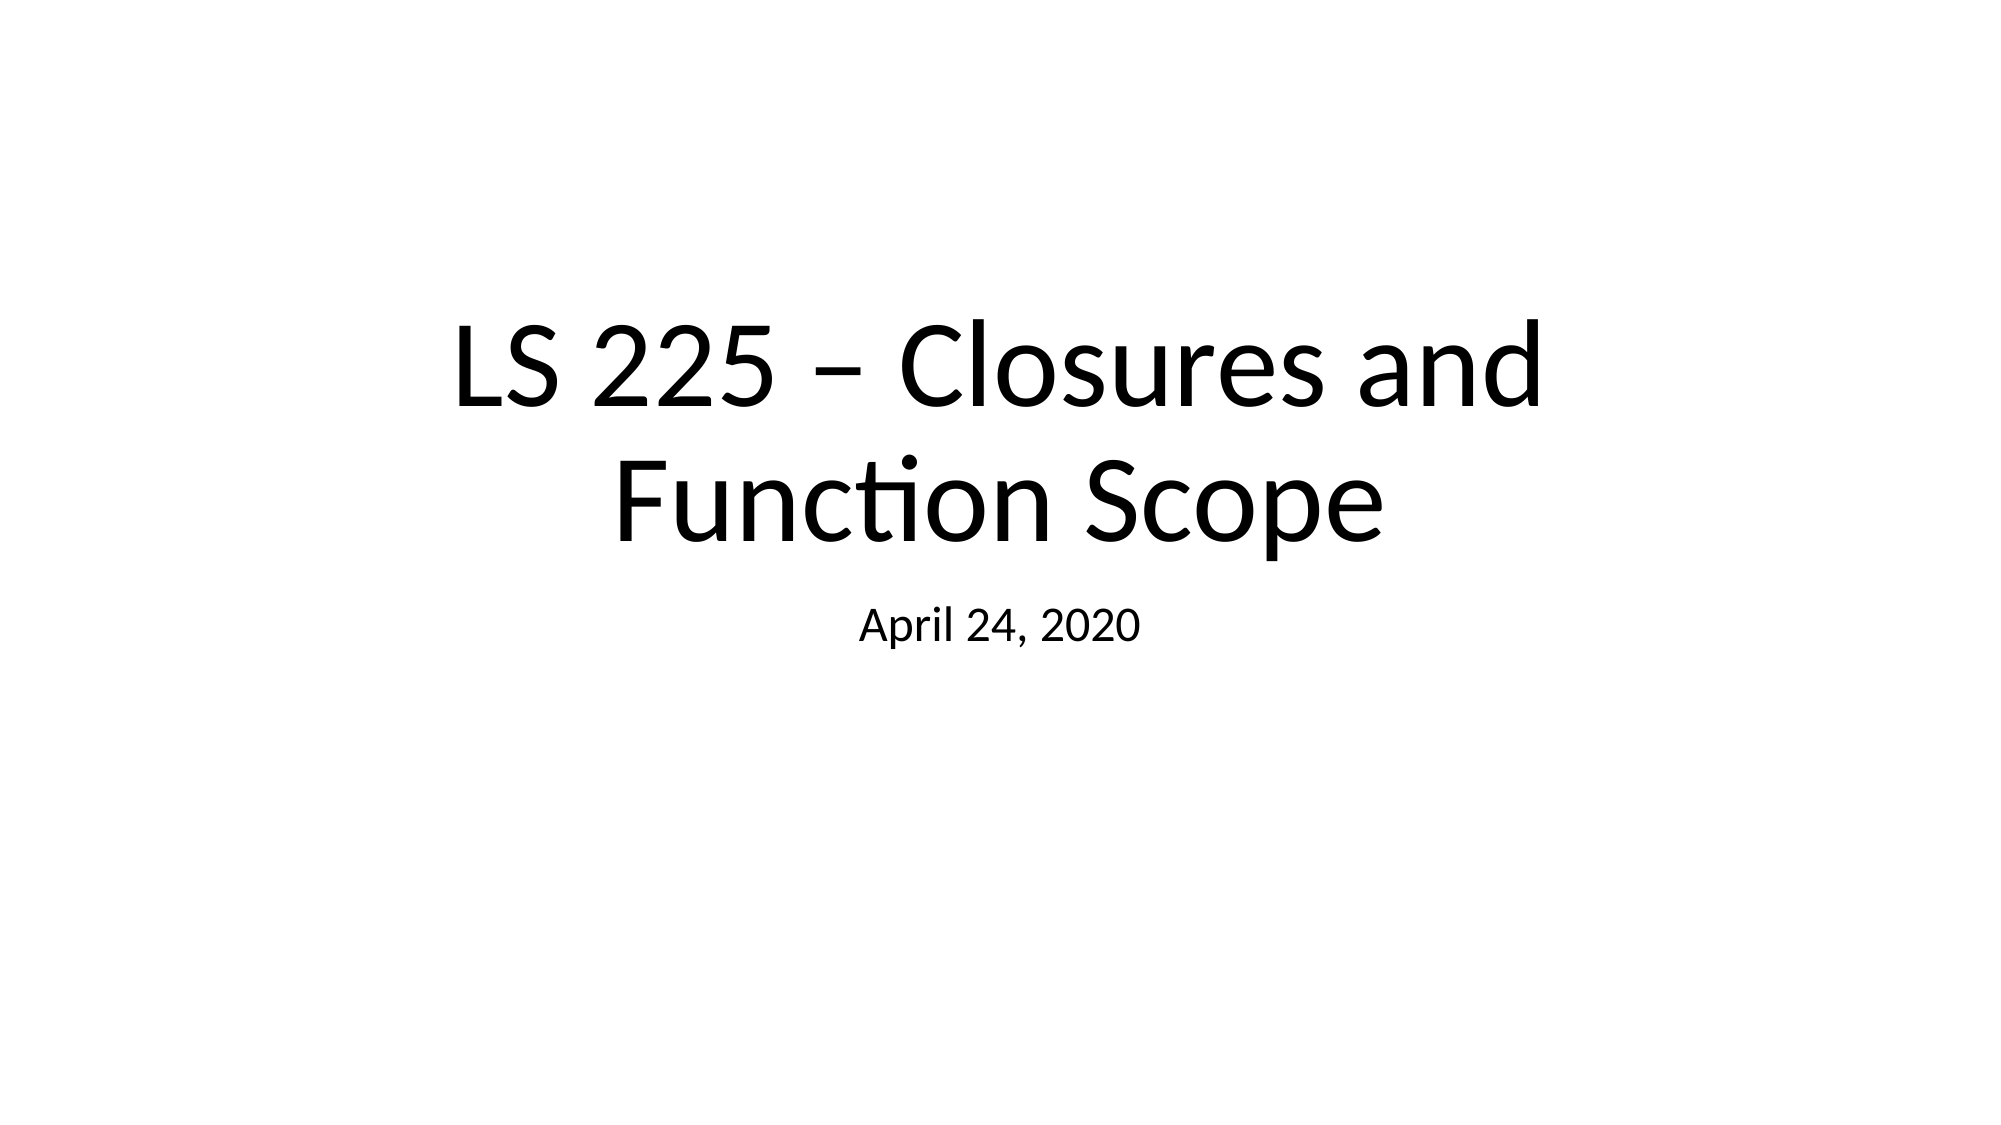

# LS 225 – Closures and Function Scope
April 24, 2020